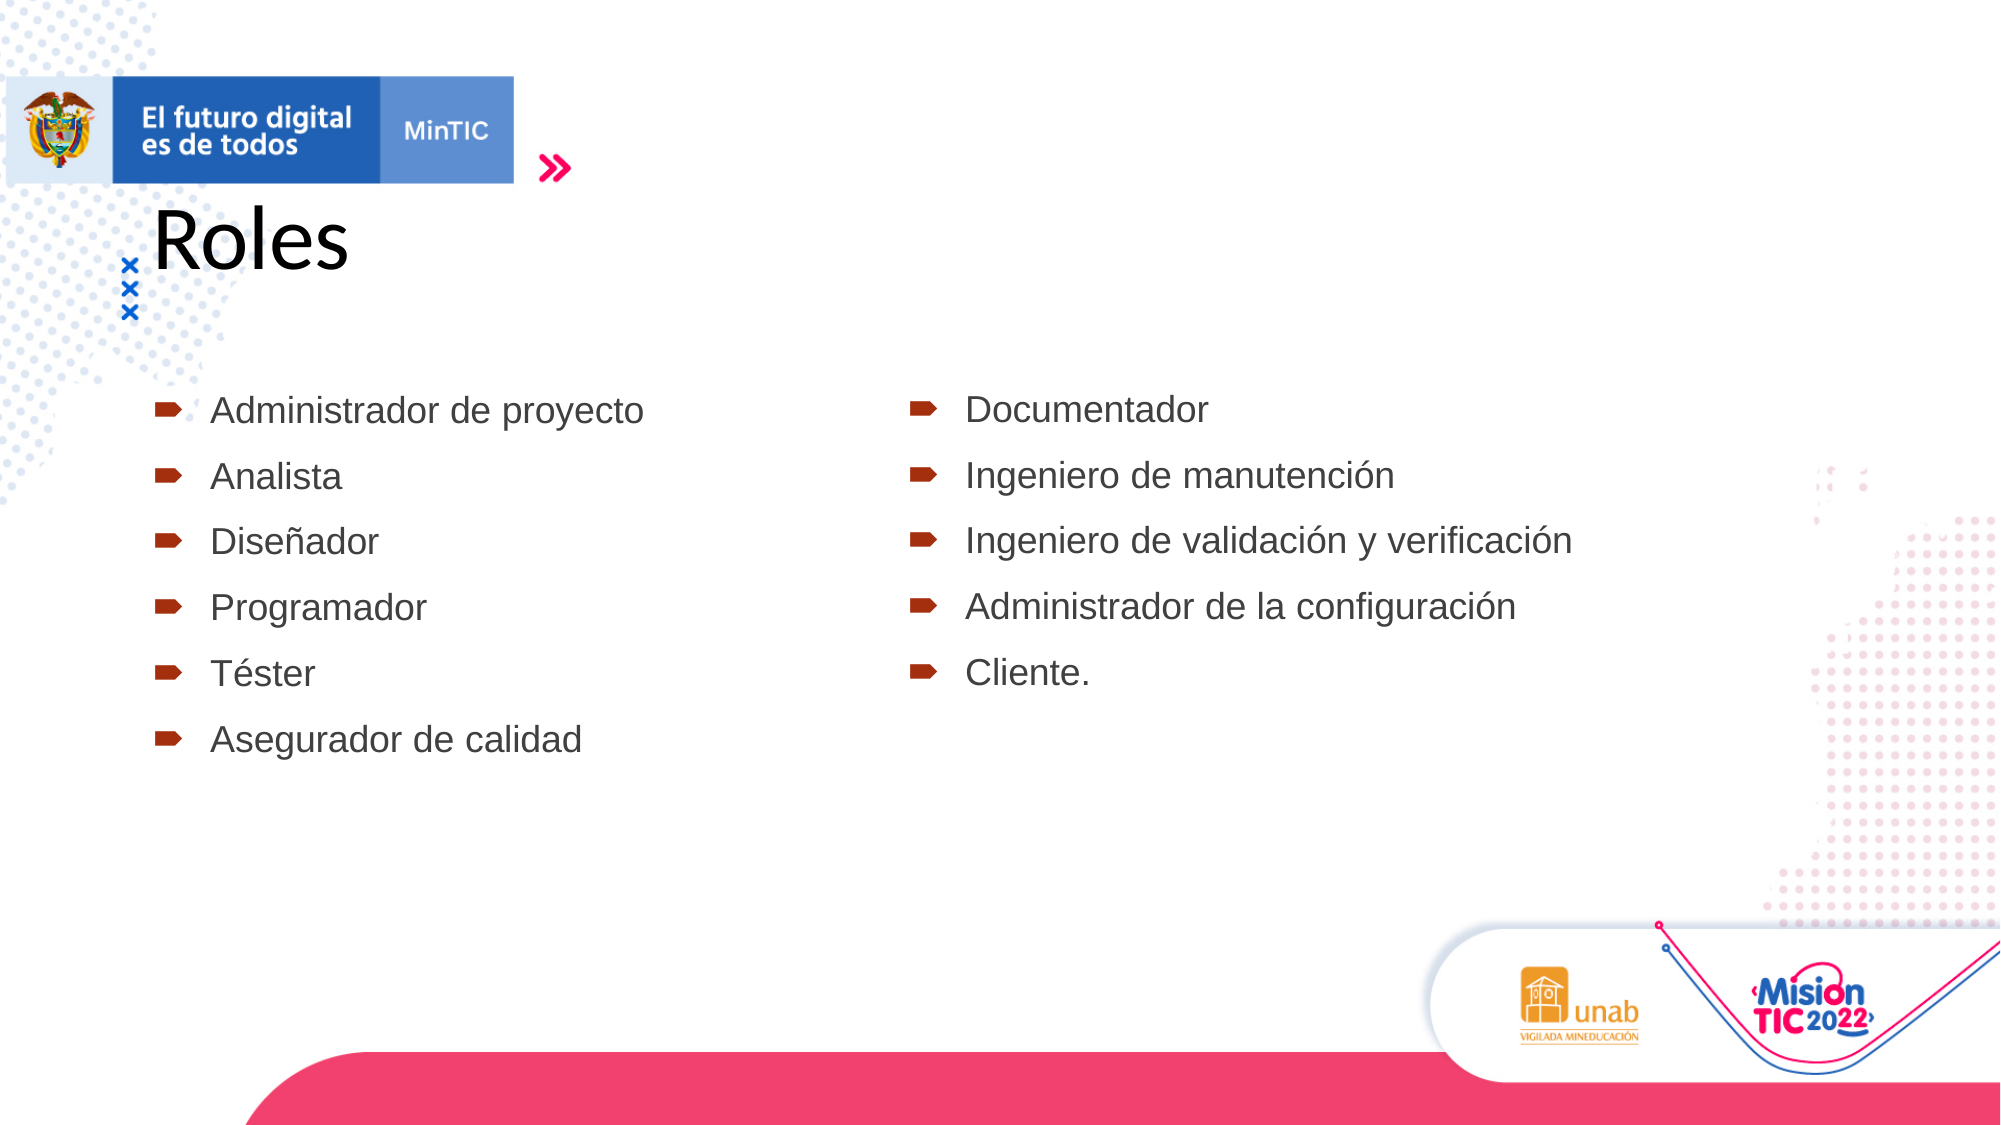

# Roles
🠶	Documentador
🠶	Ingeniero de manutención
🠶	Ingeniero de validación y verificación
🠶	Administrador de la configuración
🠶	Cliente.
🠶	Administrador de proyecto
🠶	Analista
🠶	Diseñador
🠶	Programador
🠶	Téster
🠶	Asegurador de calidad